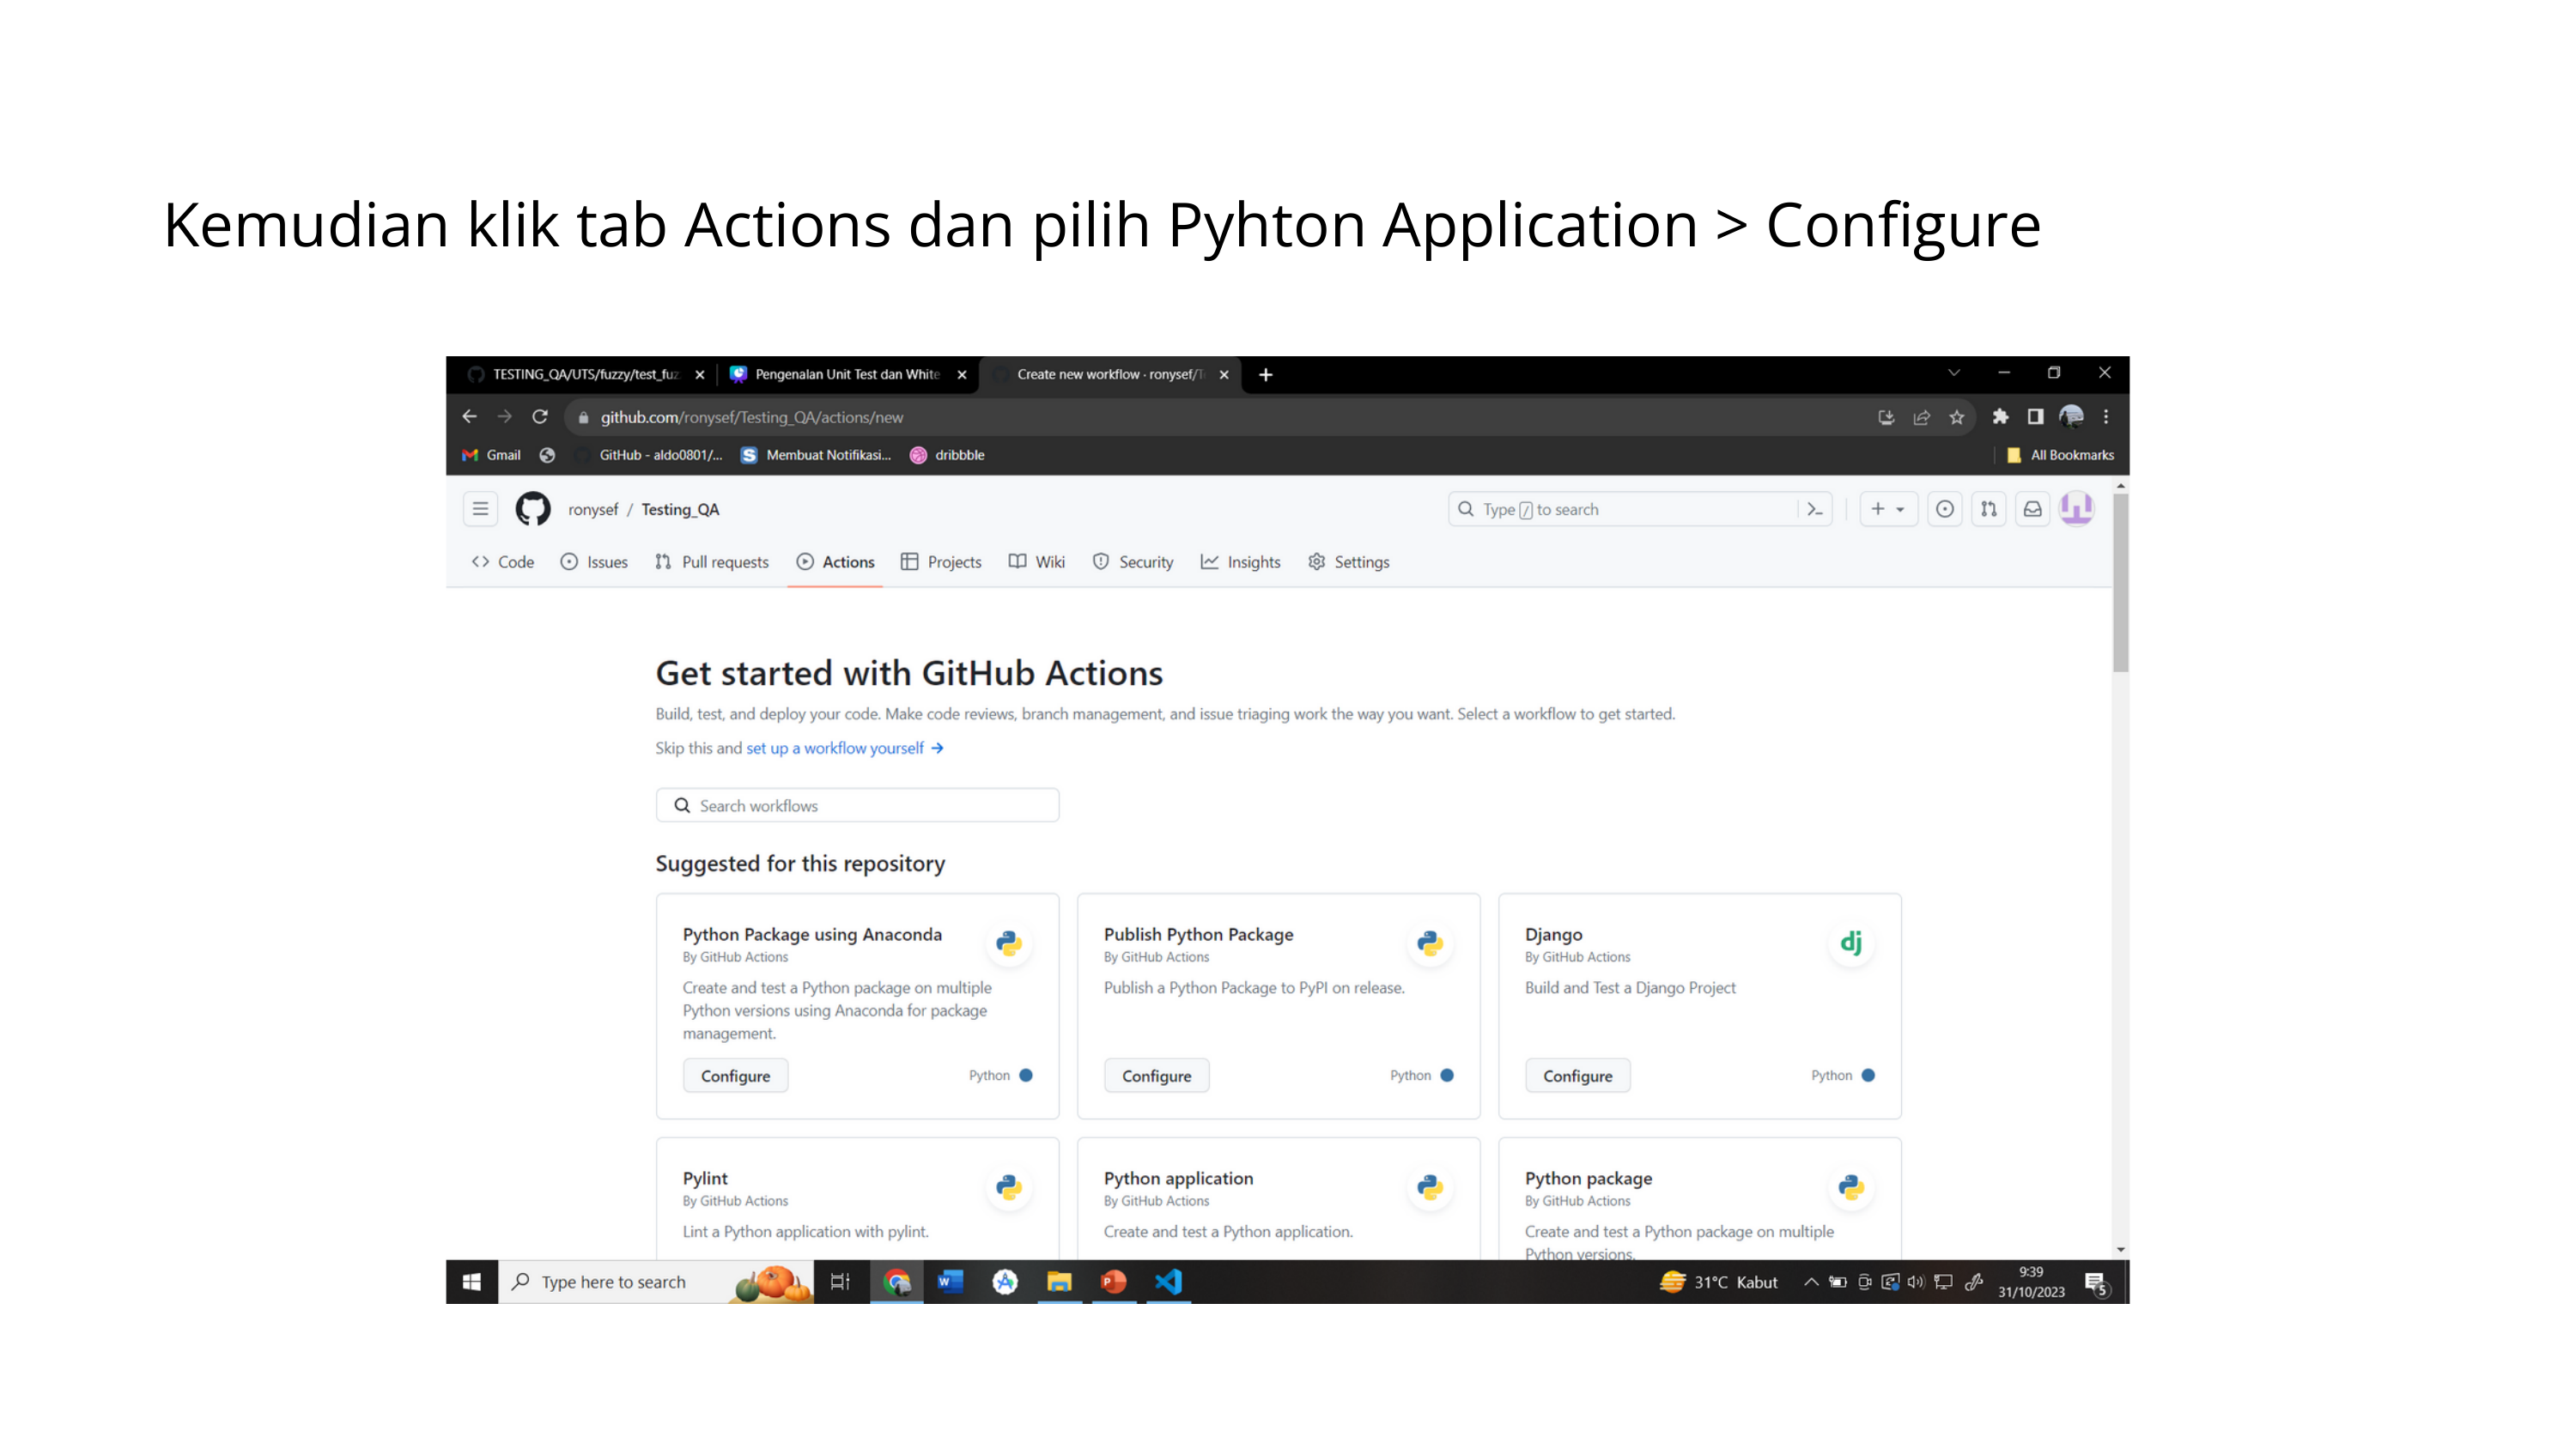

Kemudian klik tab Actions dan pilih Pyhton Application > Configure